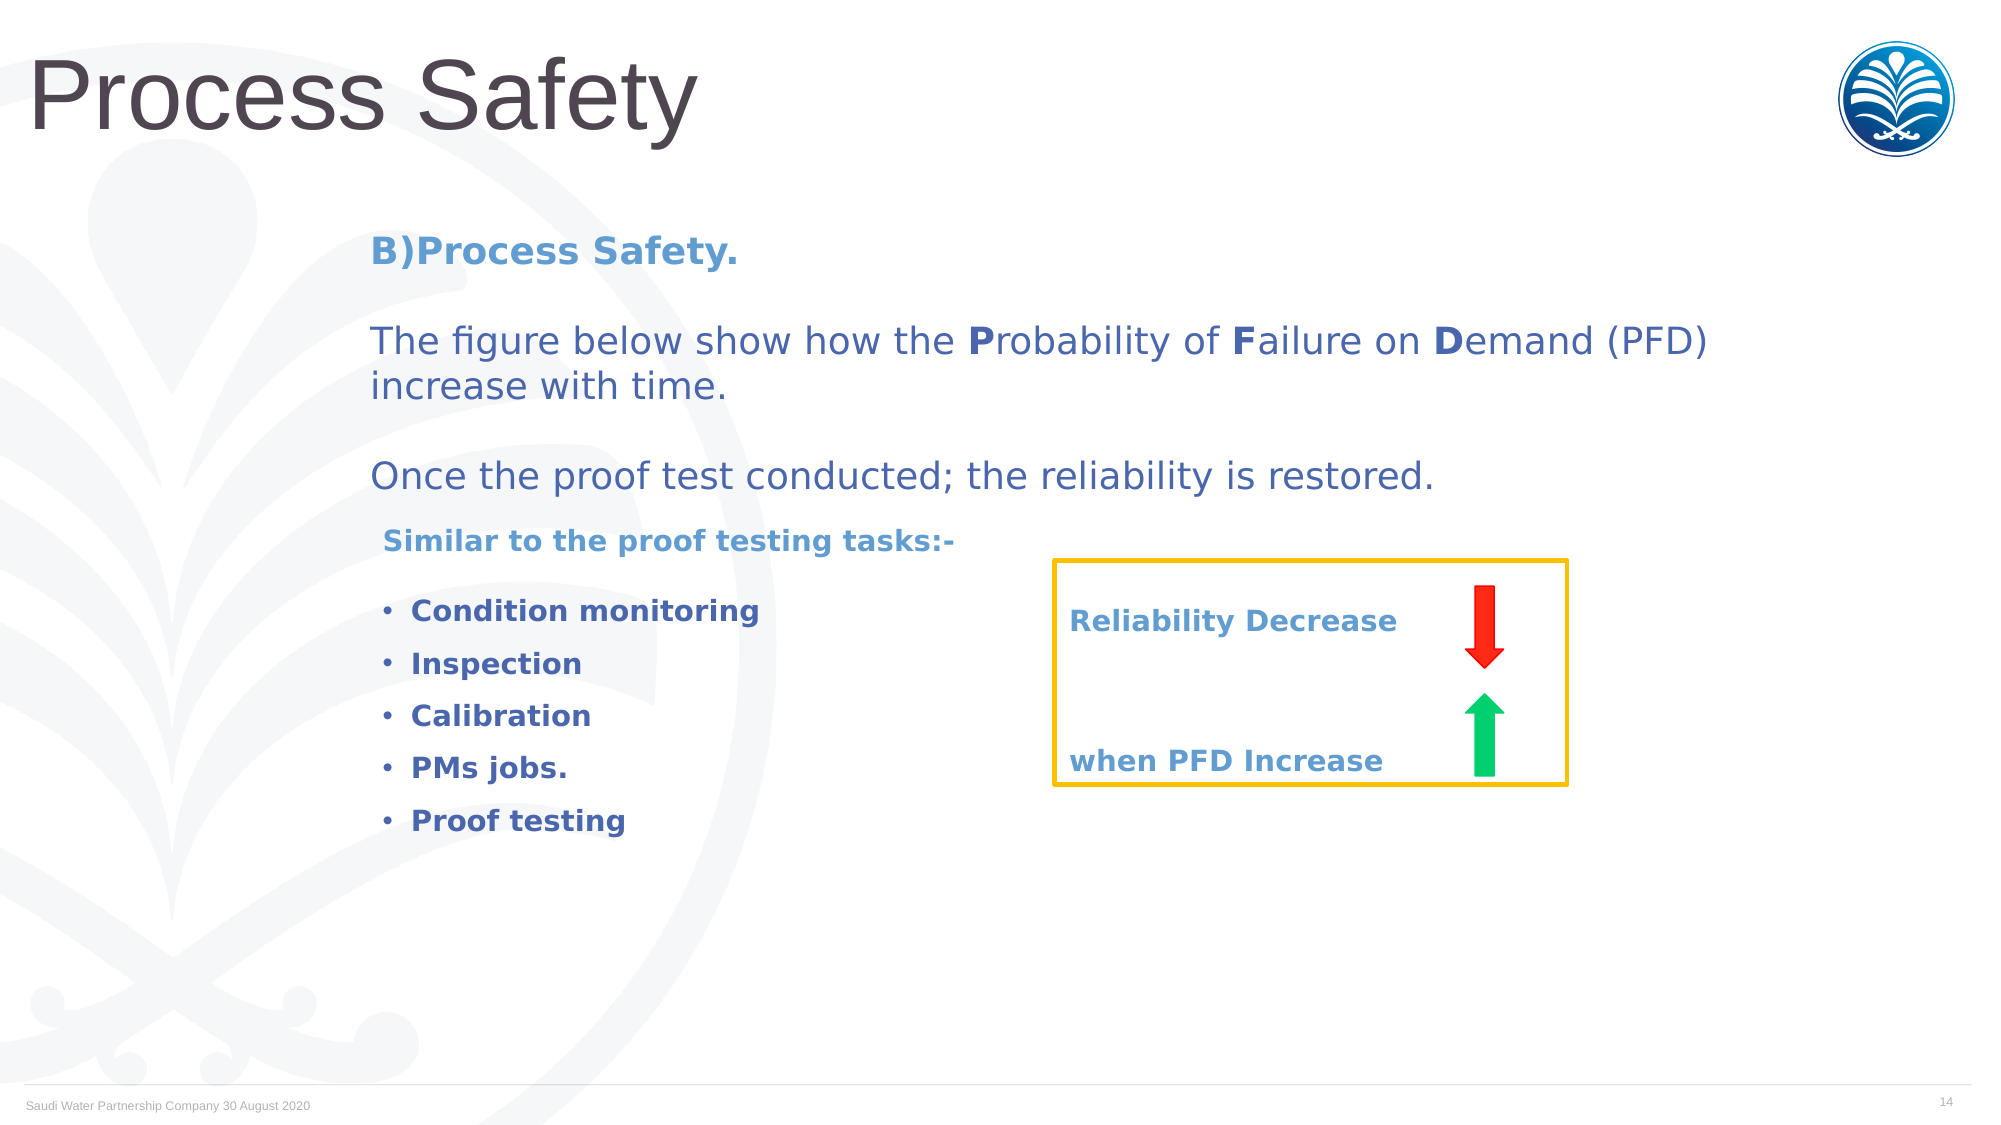

# Process Safety
Process Safety.

The figure below show how the Probability of Failure on Demand (PFD) increase with time.

Once the proof test conducted; the reliability is restored.
Similar to the proof testing tasks:-

Condition monitoring
Inspection
Calibration
PMs jobs.
Proof testing

Reliability Decrease

when PFD Increase